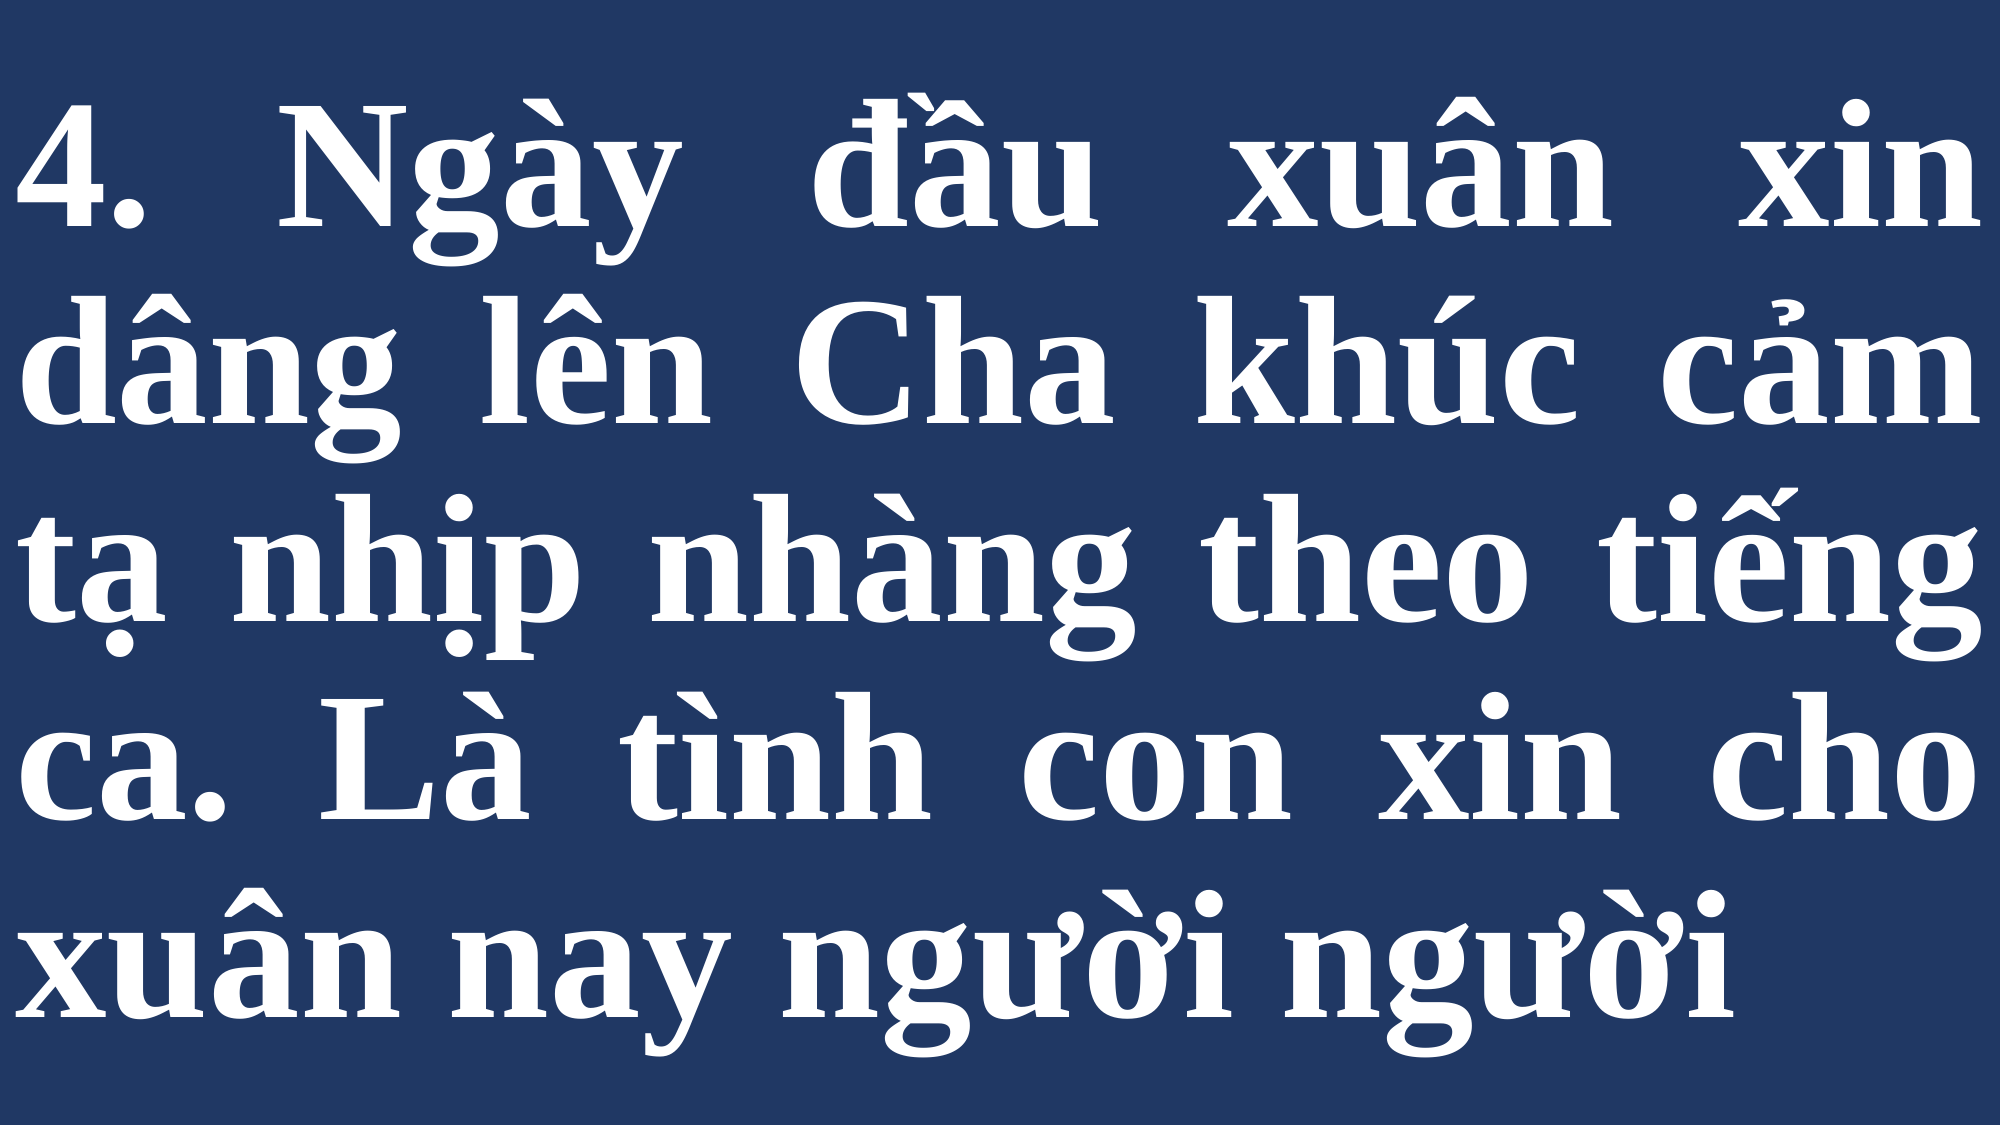

# 4. Ngày đầu xuân xin dâng lên Cha khúc cảm tạ nhịp nhàng theo tiếng ca. Là tình con xin cho xuân nay người người